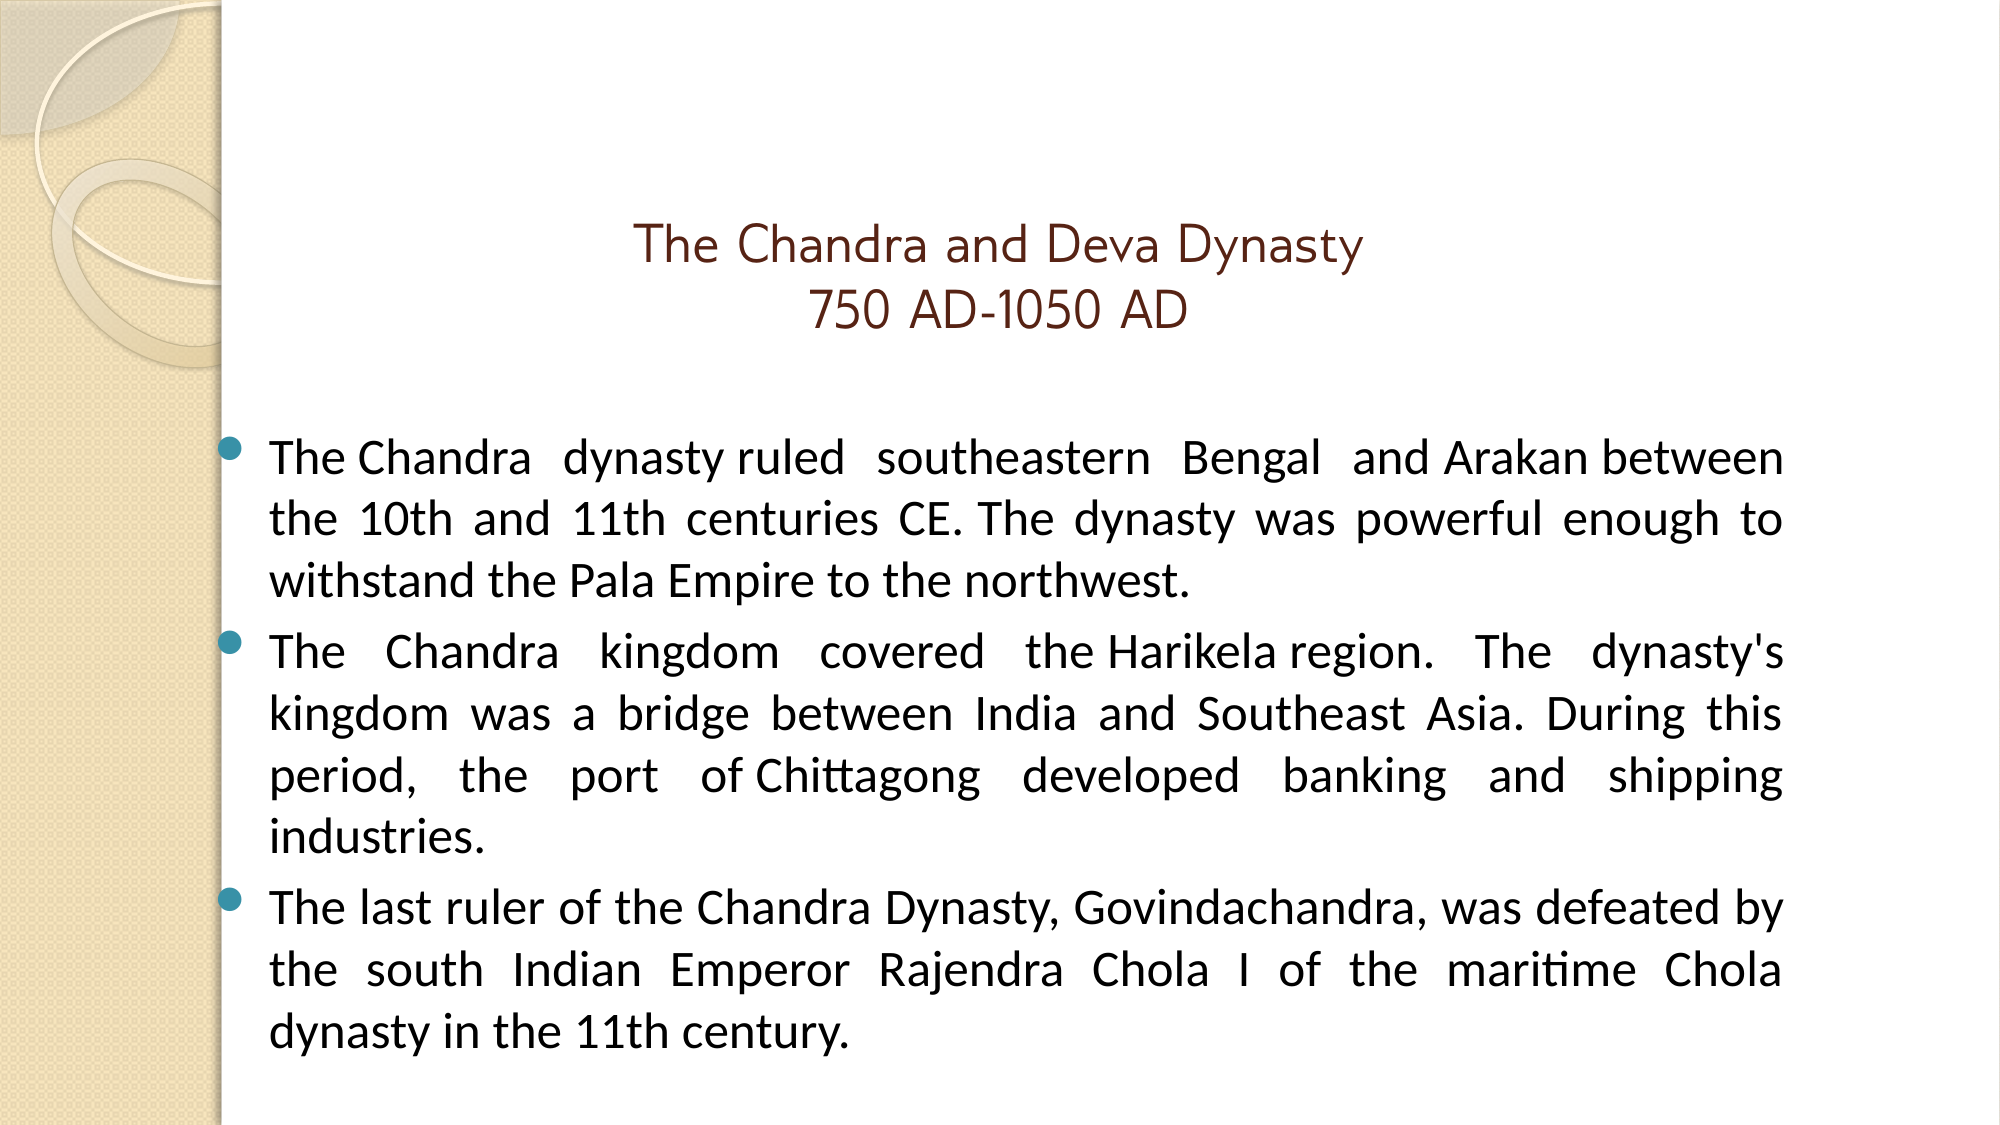

# The Chandra and Deva Dynasty 750 AD-1050 AD
The Chandra dynasty ruled southeastern Bengal and Arakan between the 10th and 11th centuries CE. The dynasty was powerful enough to withstand the Pala Empire to the northwest.
The Chandra kingdom covered the Harikela region. The dynasty's kingdom was a bridge between India and Southeast Asia. During this period, the port of Chittagong developed banking and shipping industries.
The last ruler of the Chandra Dynasty, Govindachandra, was defeated by the south Indian Emperor Rajendra Chola I of the maritime Chola dynasty in the 11th century.